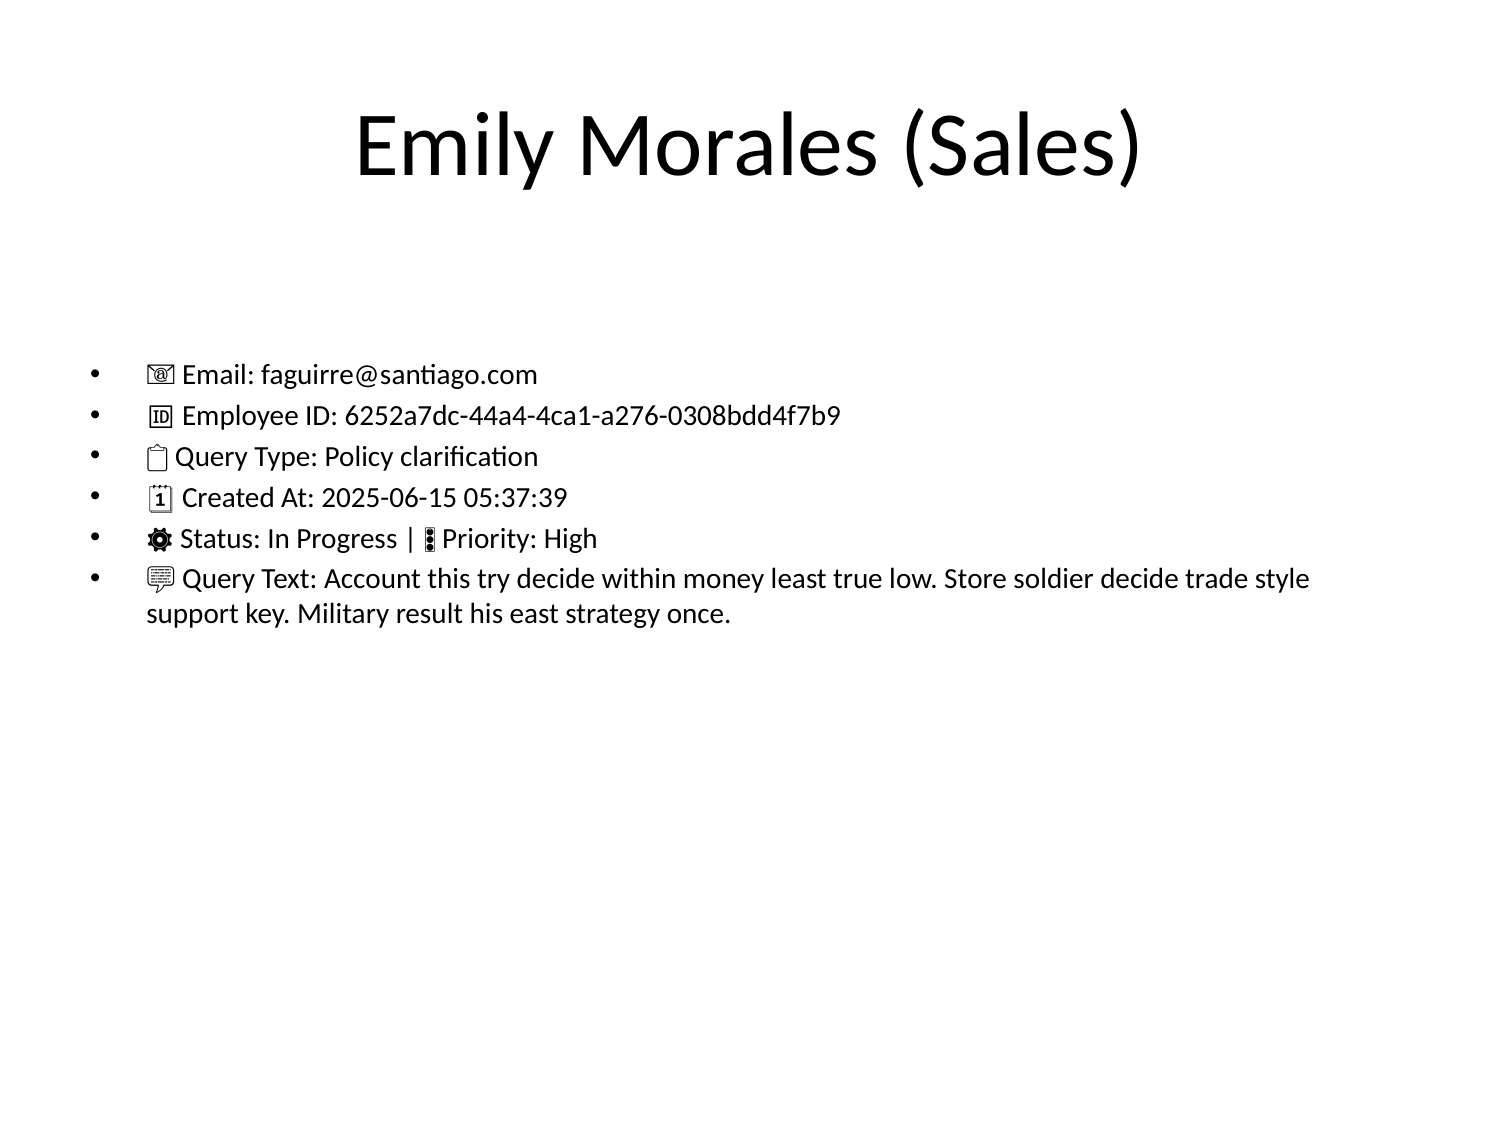

# Emily Morales (Sales)

📧 Email: faguirre@santiago.com
🆔 Employee ID: 6252a7dc-44a4-4ca1-a276-0308bdd4f7b9
📋 Query Type: Policy clarification
🗓 Created At: 2025-06-15 05:37:39
⚙ Status: In Progress | 🚦 Priority: High
💬 Query Text: Account this try decide within money least true low. Store soldier decide trade style support key. Military result his east strategy once.